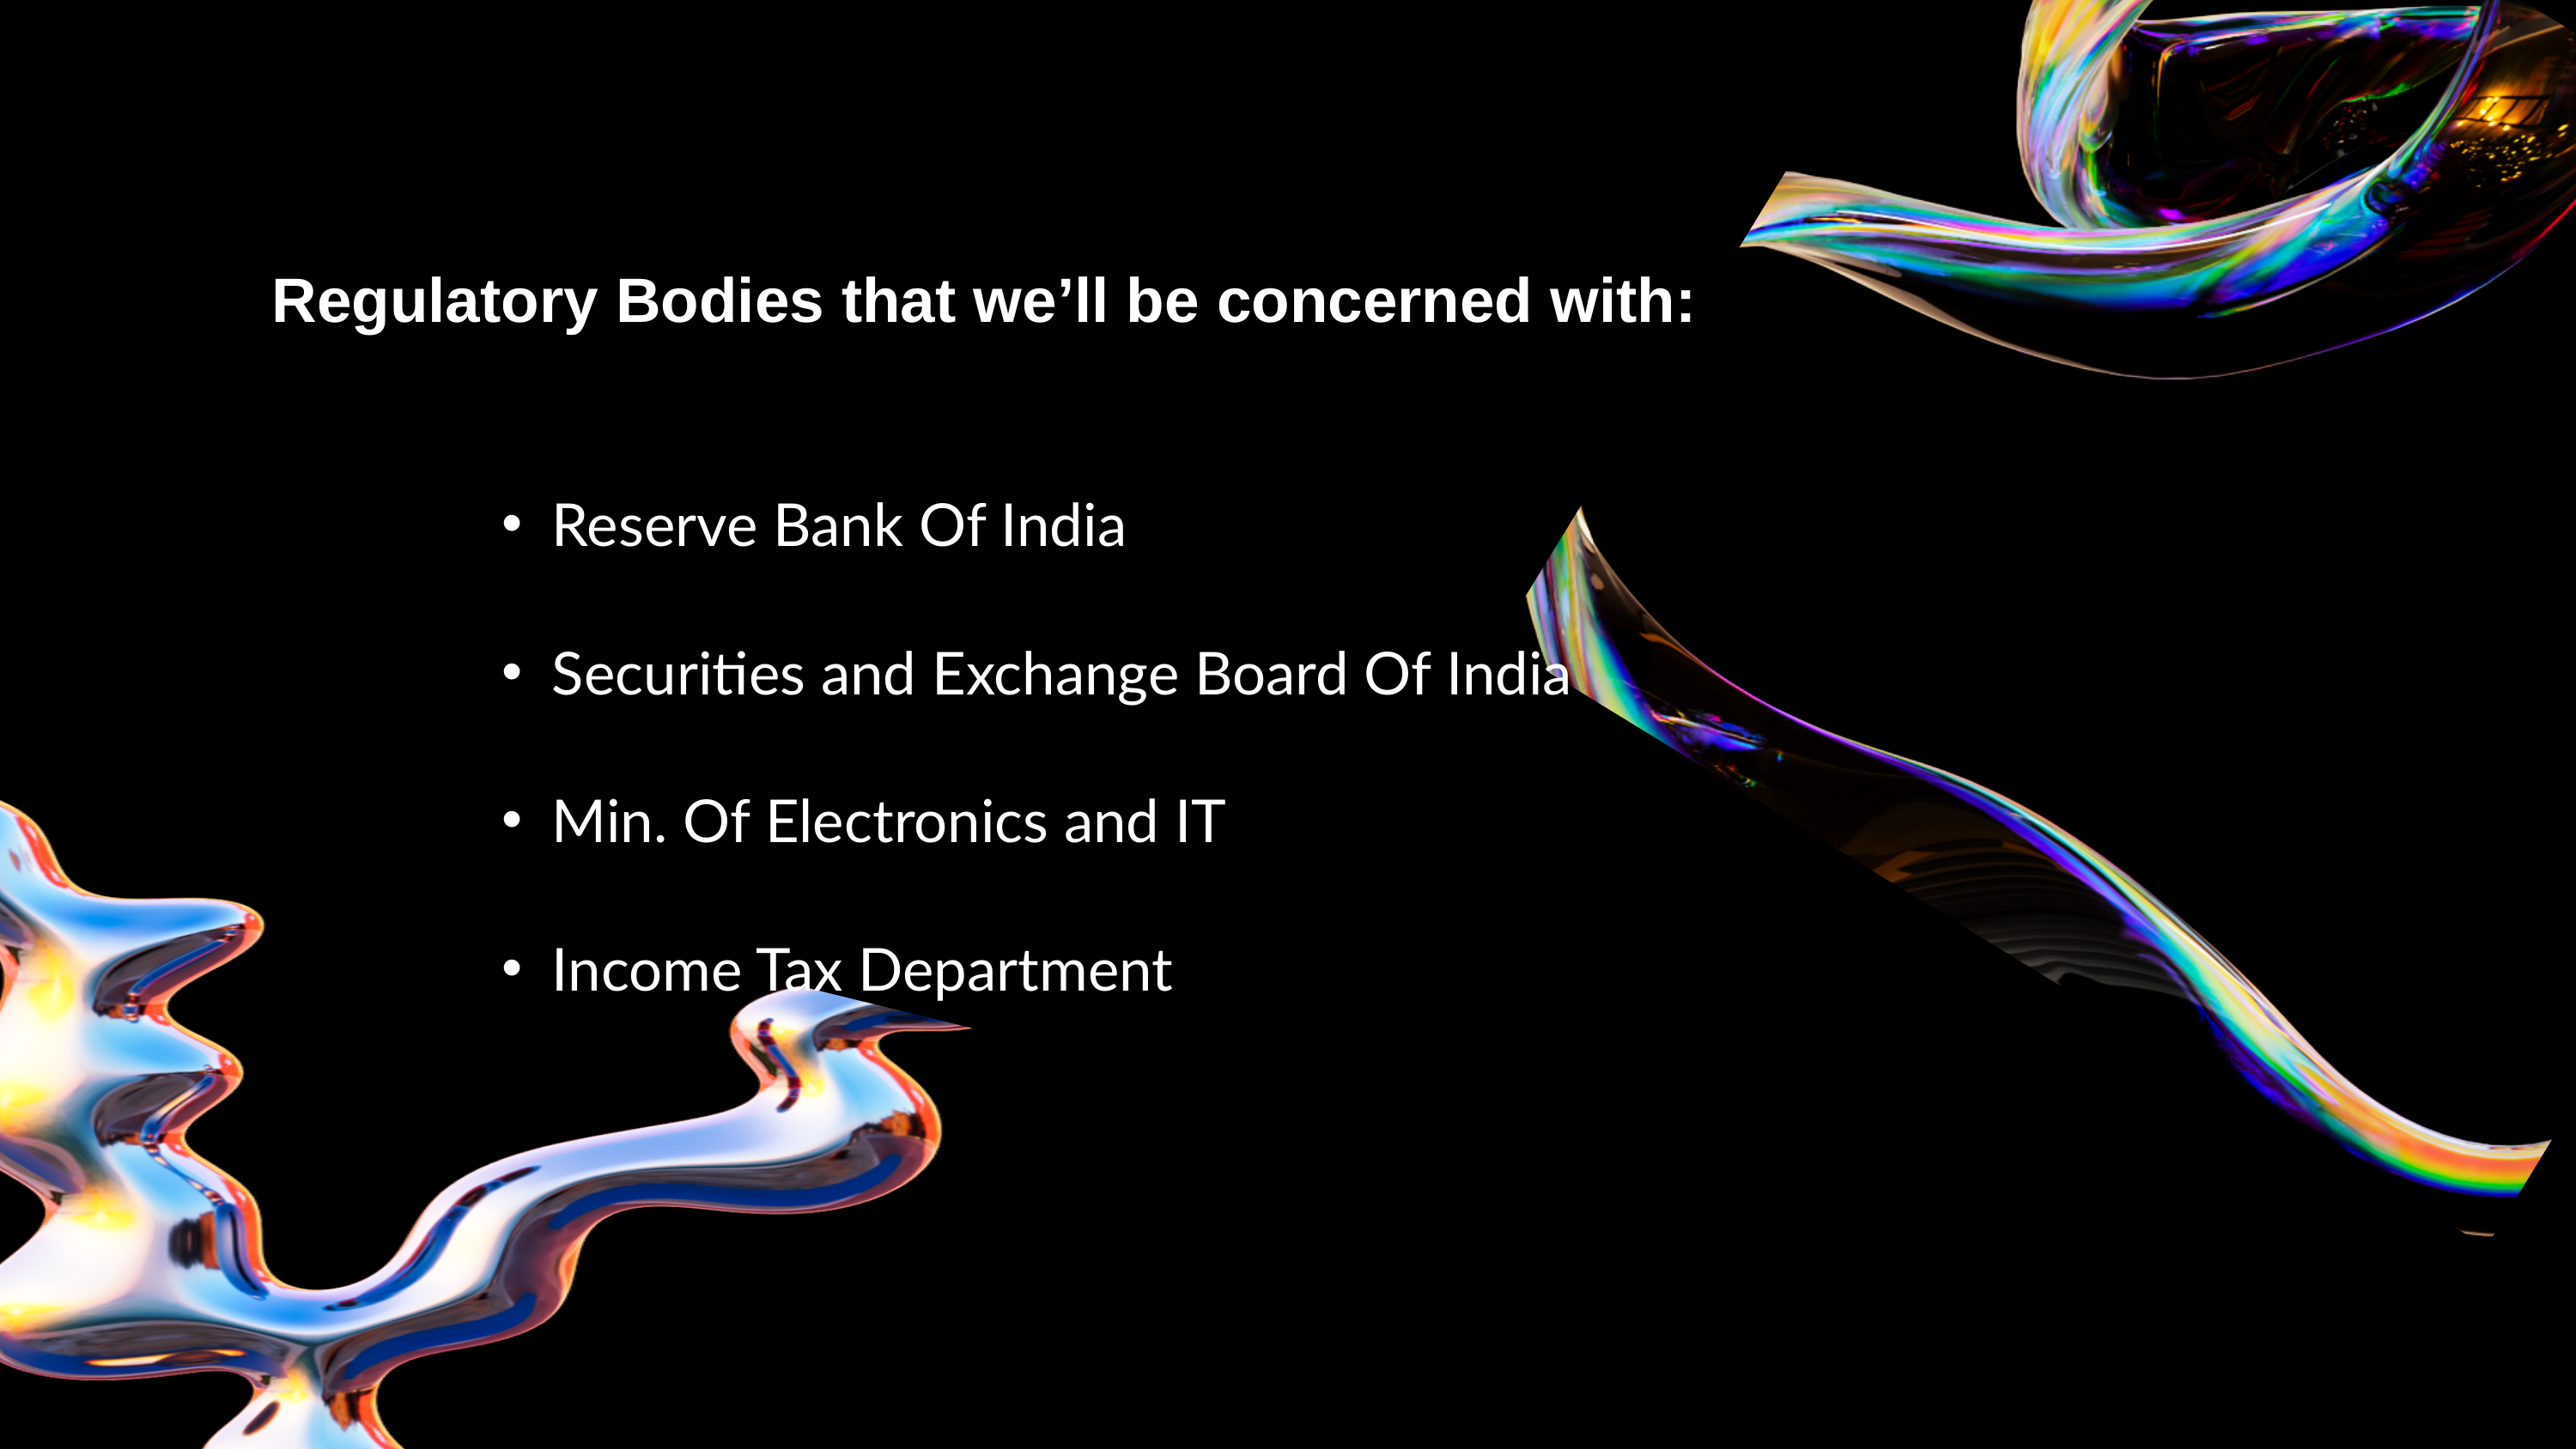

Regulatory Bodies that we’ll be concerned with:
Reserve Bank Of India
Securities and Exchange Board Of India
Min. Of Electronics and IT
Income Tax Department